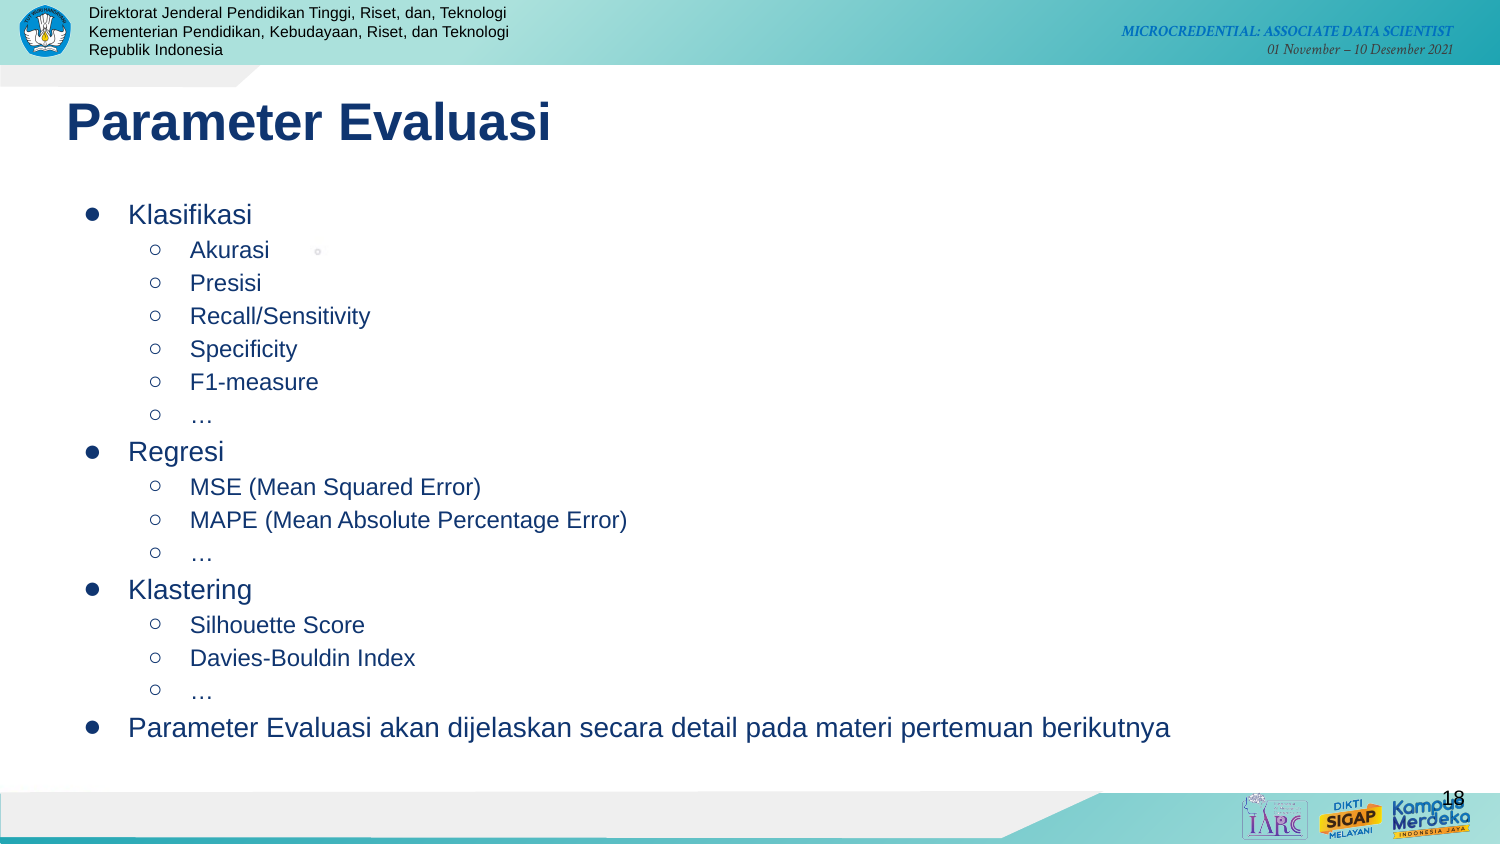

# Parameter Evaluasi
Klasifikasi
Akurasi
Presisi
Recall/Sensitivity
Specificity
F1-measure
…
Regresi
MSE (Mean Squared Error)
MAPE (Mean Absolute Percentage Error)
…
Klastering
Silhouette Score
Davies-Bouldin Index
…
Parameter Evaluasi akan dijelaskan secara detail pada materi pertemuan berikutnya
18